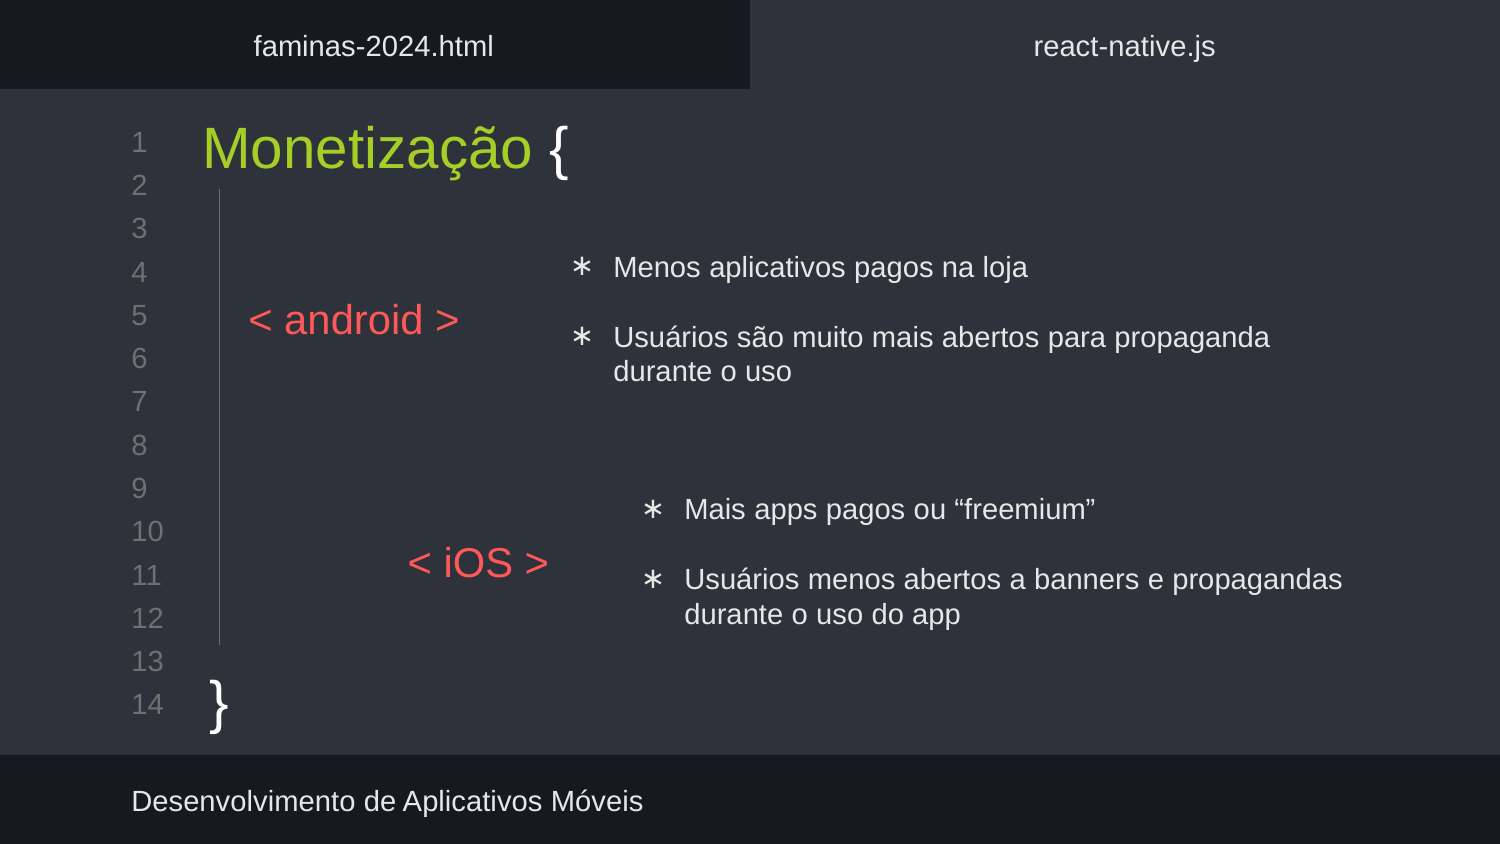

faminas-2024.html
react-native.js
# Monetização {
}
Menos aplicativos pagos na loja

Usuários são muito mais abertos para propaganda durante o uso
< android >
Mais apps pagos ou “freemium”

Usuários menos abertos a banners e propagandas durante o uso do app
< iOS >
Desenvolvimento de Aplicativos Móveis